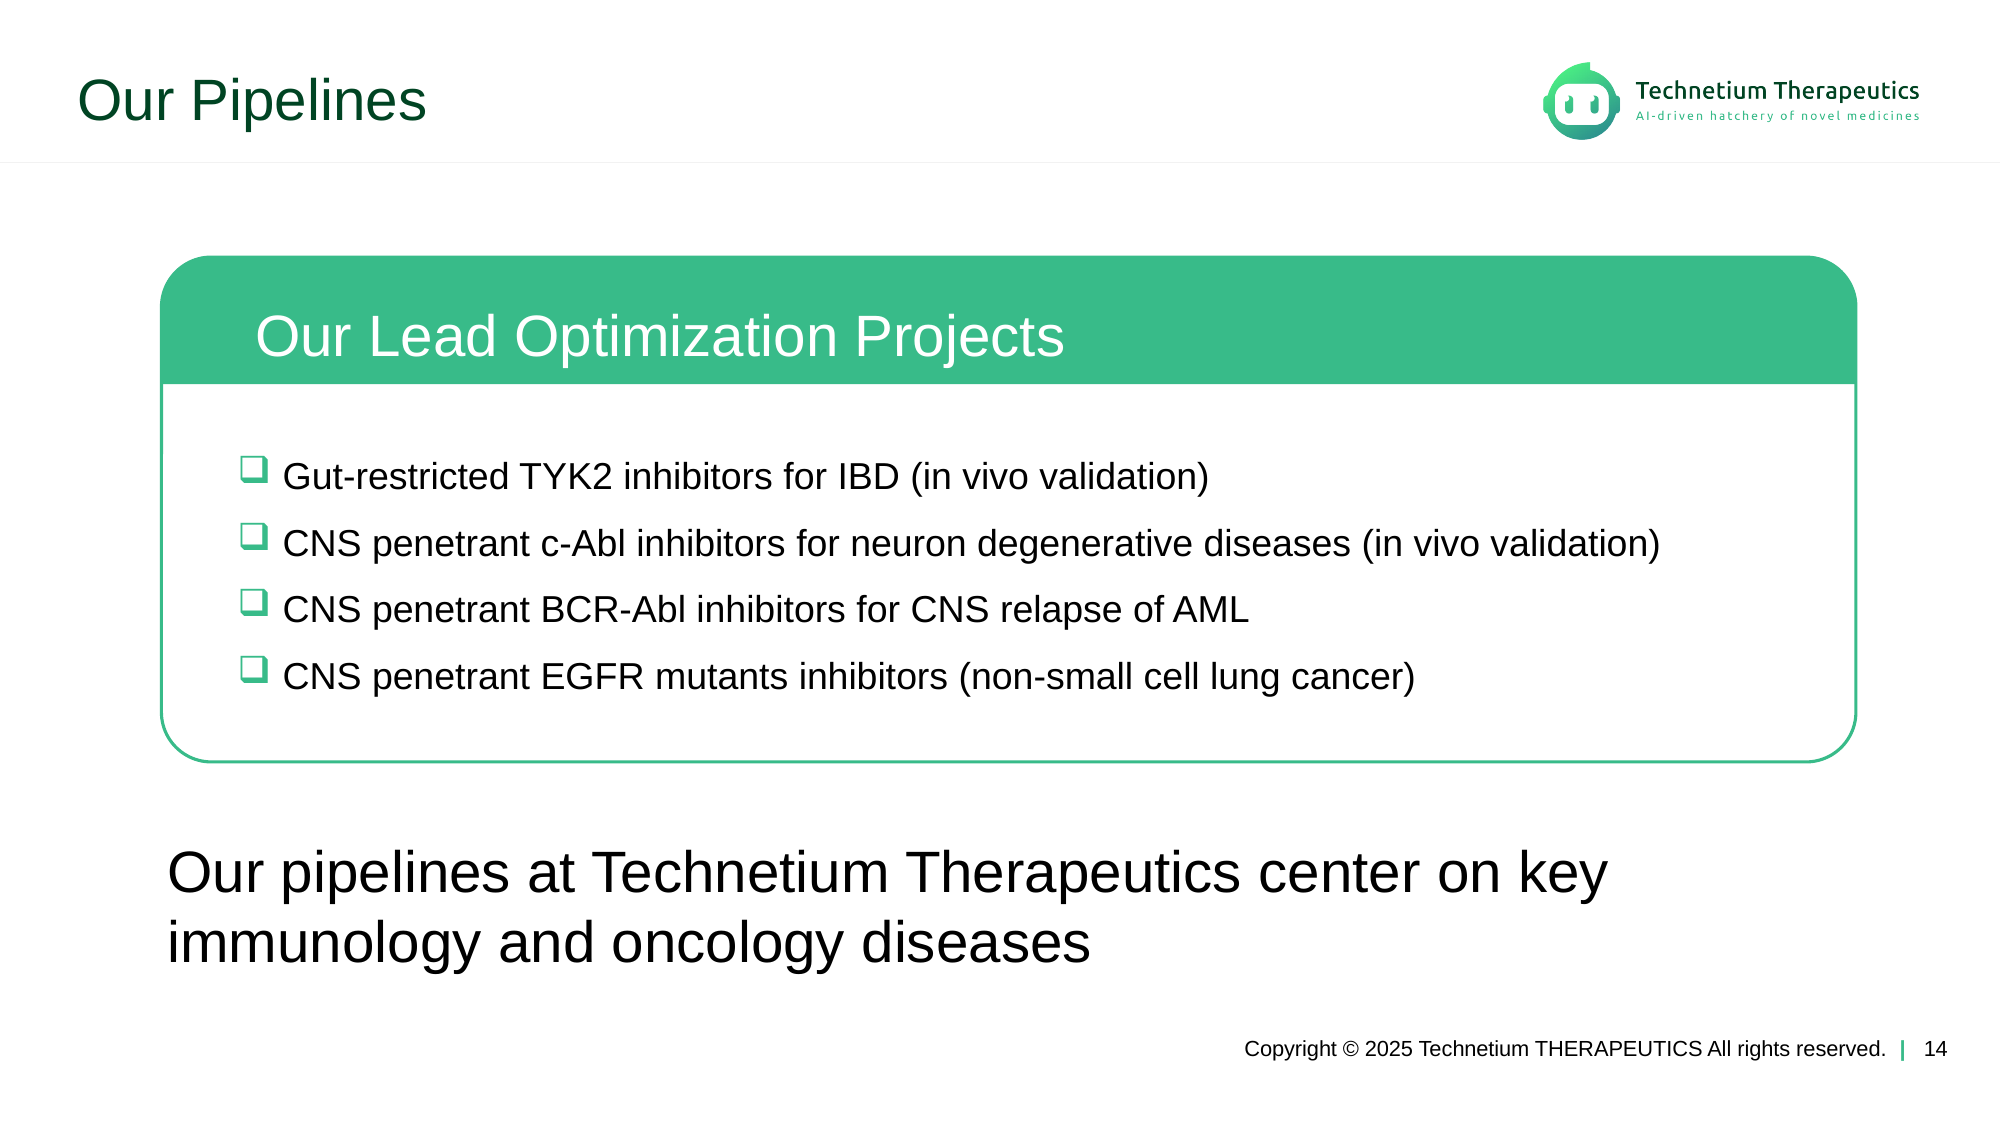

# Our Pipelines
Oncology

Our Lead Optimization Projects
Gut-restricted TYK2 inhibitors for IBD (in vivo validation)
CNS penetrant c-Abl inhibitors for neuron degenerative diseases (in vivo validation)
CNS penetrant BCR-Abl inhibitors for CNS relapse of AML
CNS penetrant EGFR mutants inhibitors (non-small cell lung cancer)
Our pipelines at Technetium Therapeutics center on key immunology and oncology diseases
 Copyright © 2025 Technetium THERAPEUTICS All rights reserved.  |   14